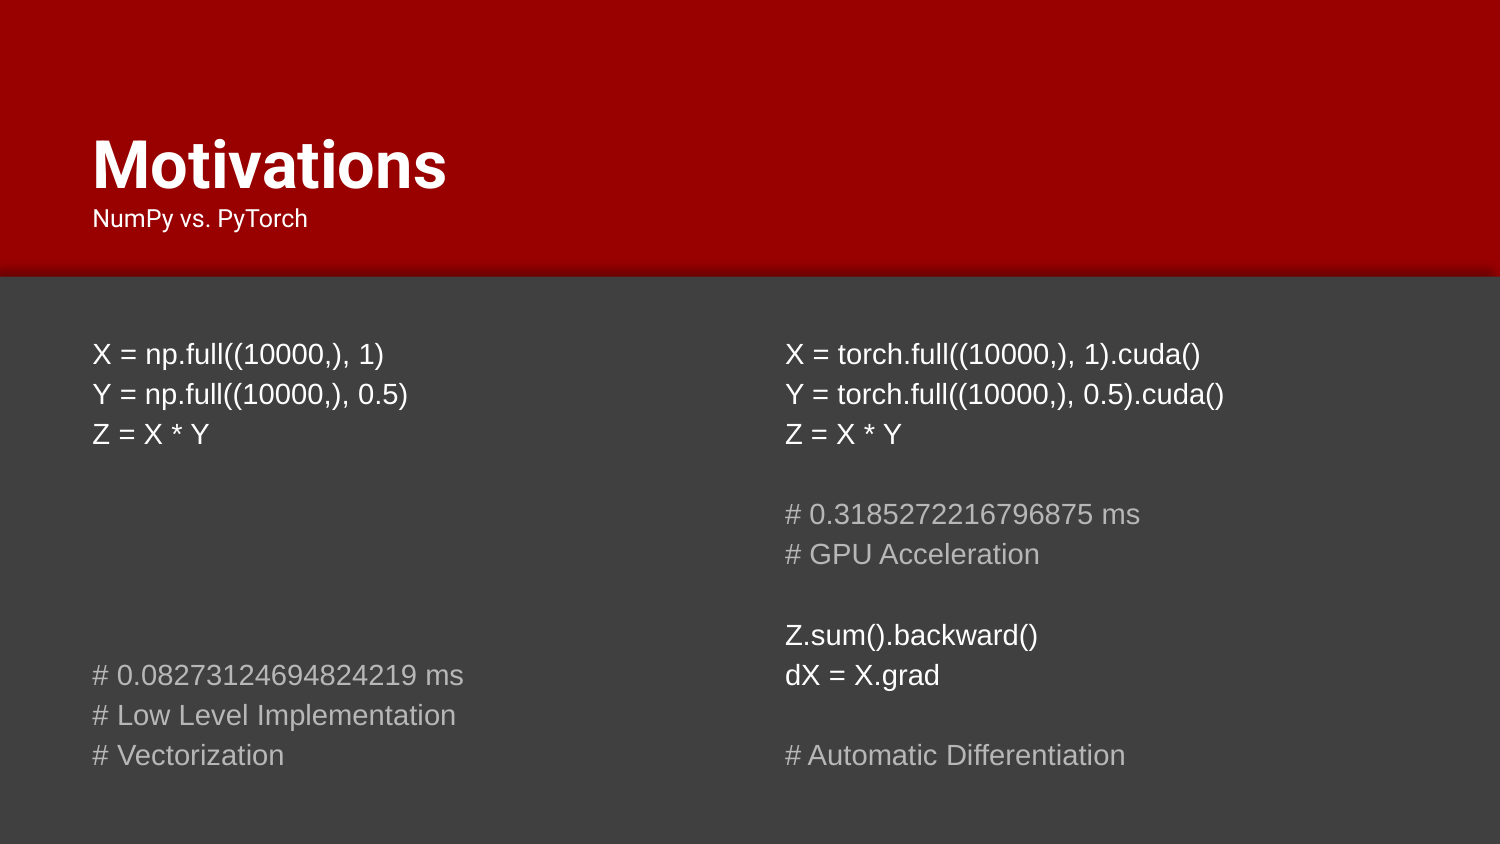

# Motivations
NumPy vs. PyTorch
X = np.full((10000,), 1)
Y = np.full((10000,), 0.5)
Z = X * Y

# 0.08273124694824219 ms
# Low Level Implementation
# Vectorization
X = torch.full((10000,), 1).cuda()
Y = torch.full((10000,), 0.5).cuda()
Z = X * Y

# 0.3185272216796875 ms
# GPU Acceleration

Z.sum().backward()
dX = X.grad

# Automatic Differentiation